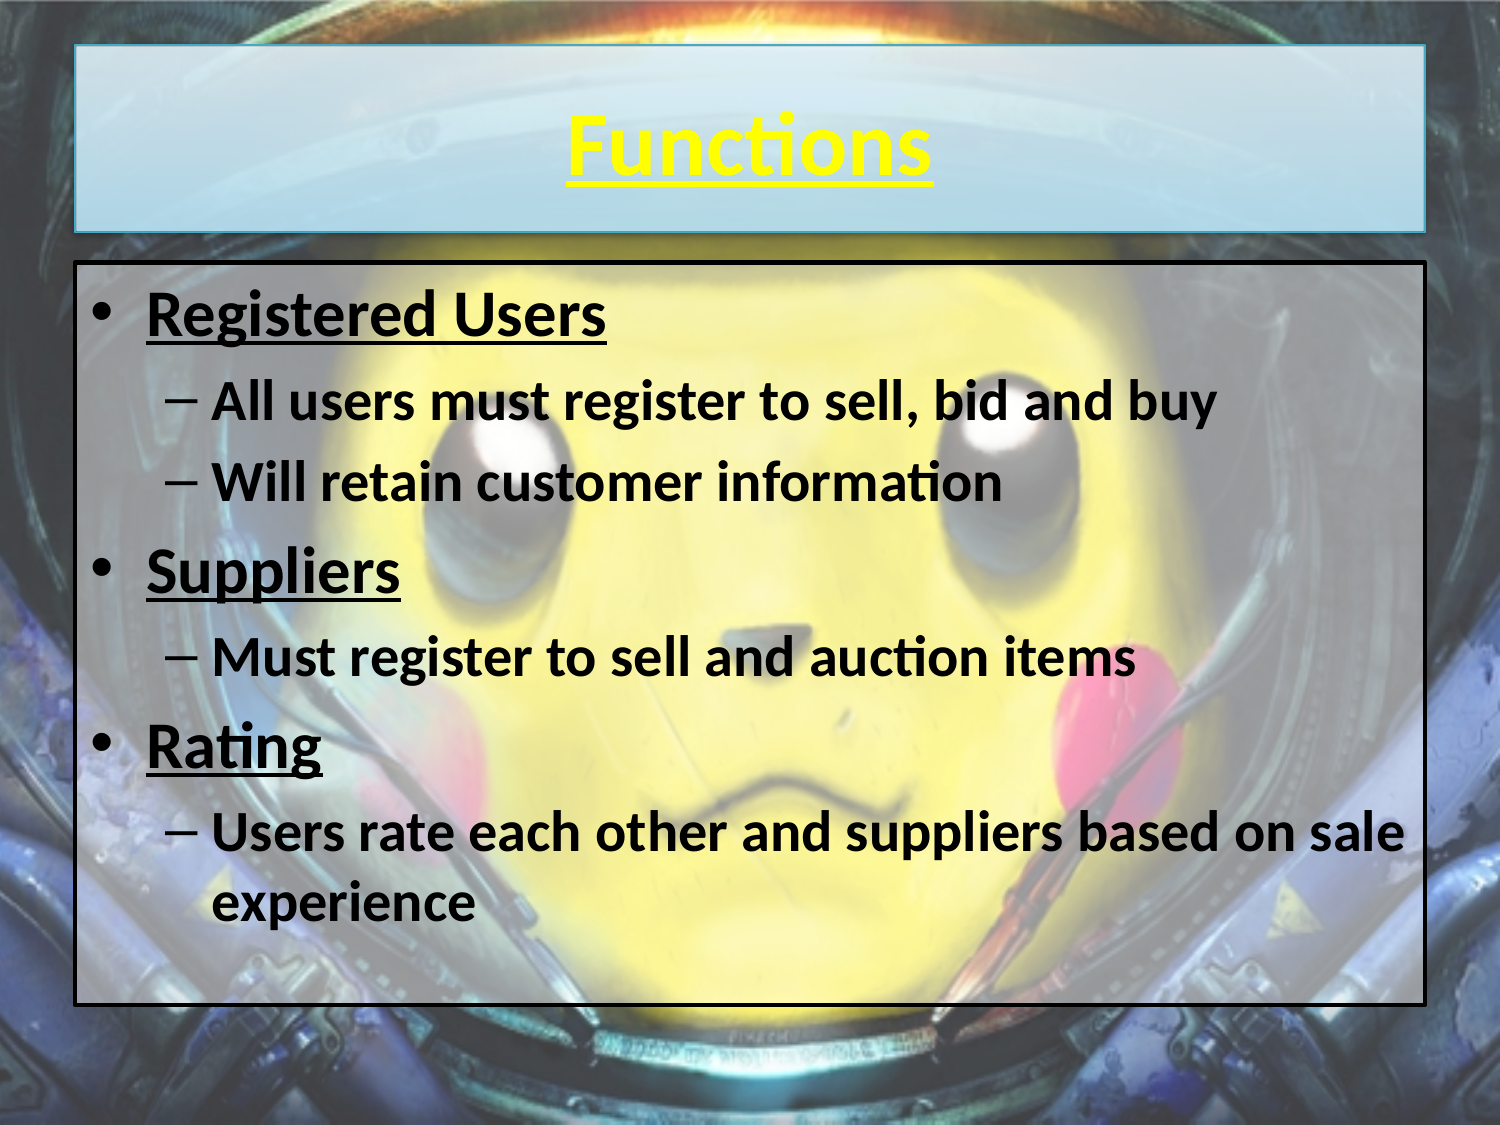

# Functions
Registered Users
All users must register to sell, bid and buy
Will retain customer information
Suppliers
Must register to sell and auction items
Rating
Users rate each other and suppliers based on sale experience